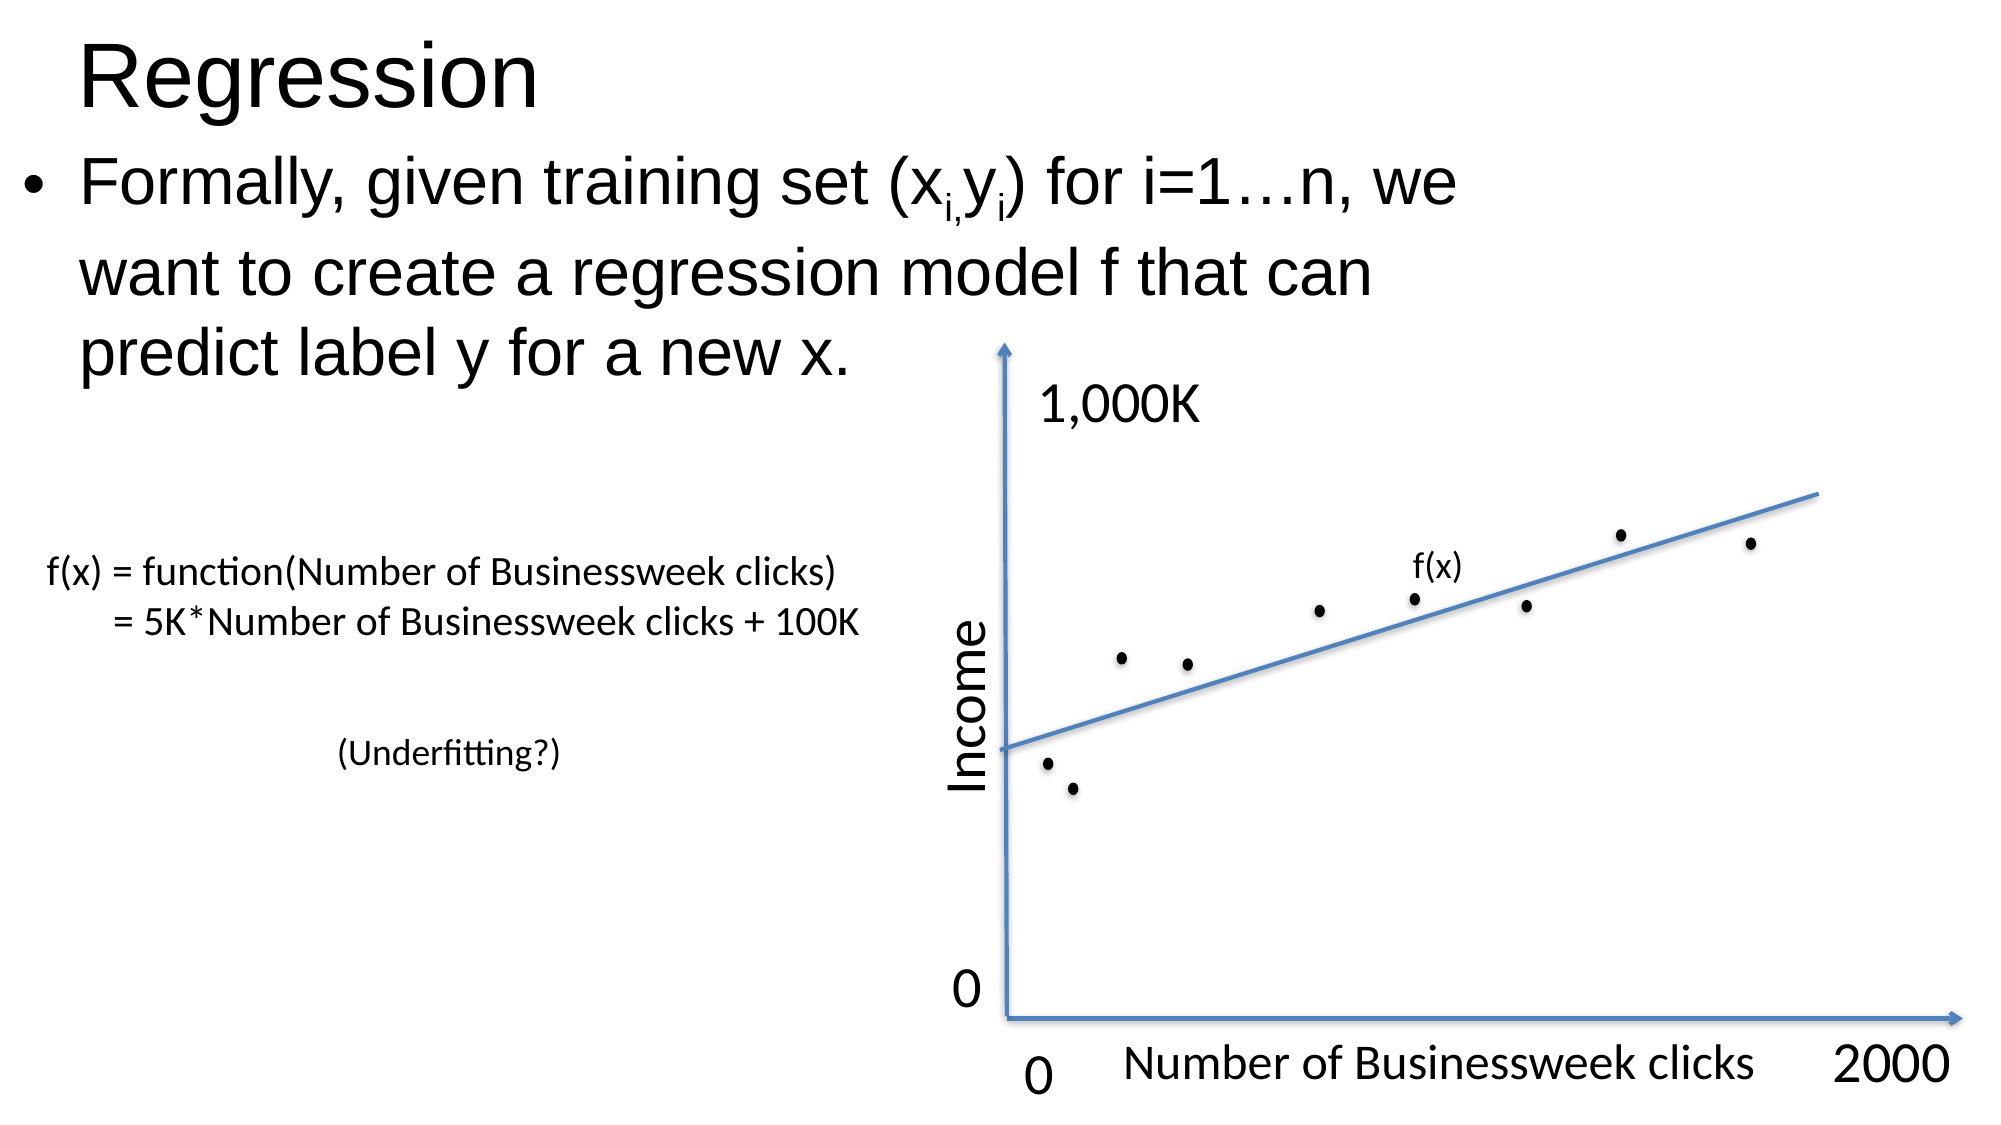

# Regression
Formally, given training set (xi,yi) for i=1…n, we want to create a regression model f that can predict label y for a new x.
1,000K

f(x) = function(Number of Businessweek clicks)
       = 5K*Number of Businessweek clicks + 100K

f(x)

 Income
(Underfitting?)

0
2000
Number of Businessweek clicks
0